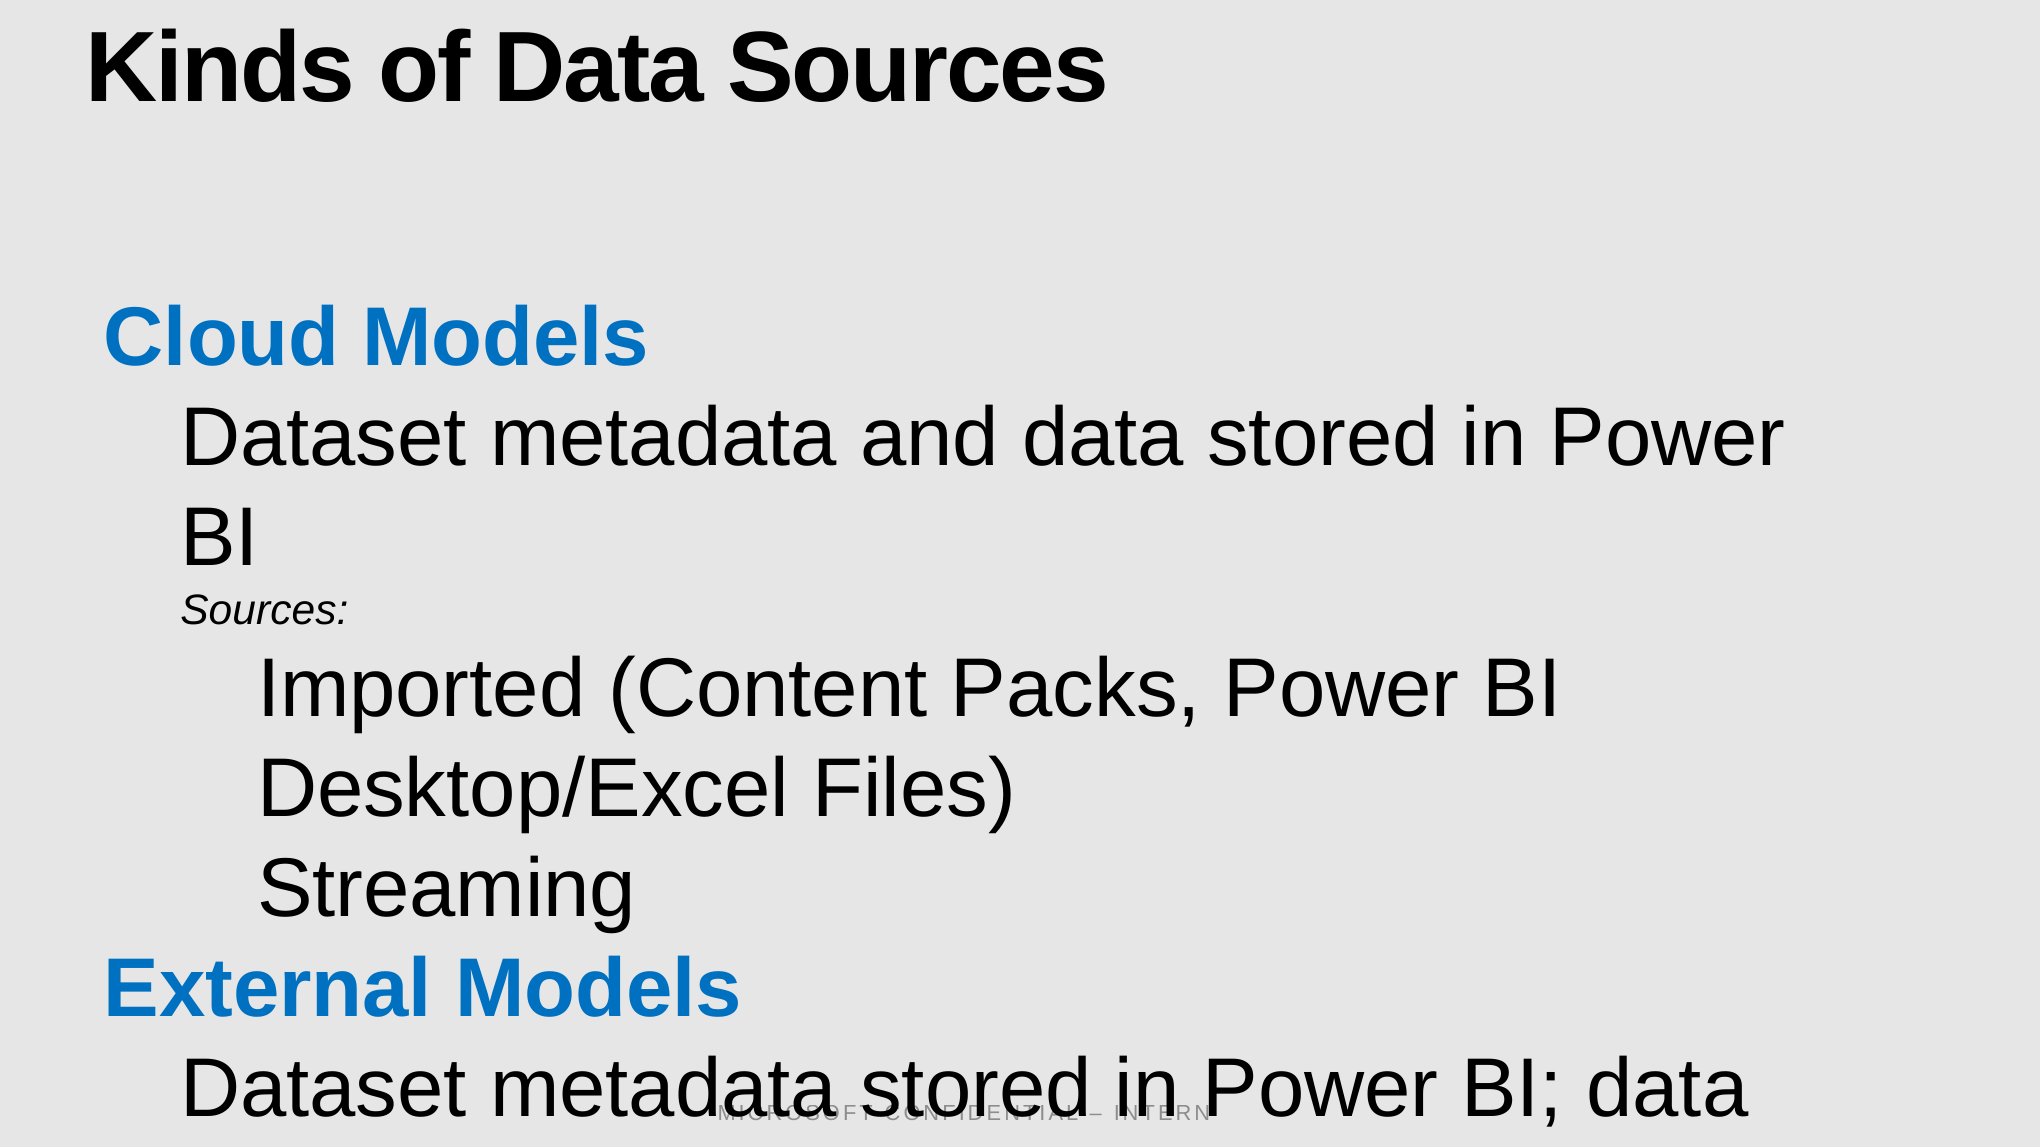

# Kinds of Data Sources
Cloud Models
Dataset metadata and data stored in Power BI
Sources:
Imported (Content Packs, Power BI Desktop/Excel Files)
Streaming
External Models
Dataset metadata stored in Power BI; data stored externally
Sources:
Power BI Desktop w/ Live Connection to SSAS (On-Prem or Azure)
Power BI Desktop w/ Direct Query to Source Data (On-Prem or Azure)